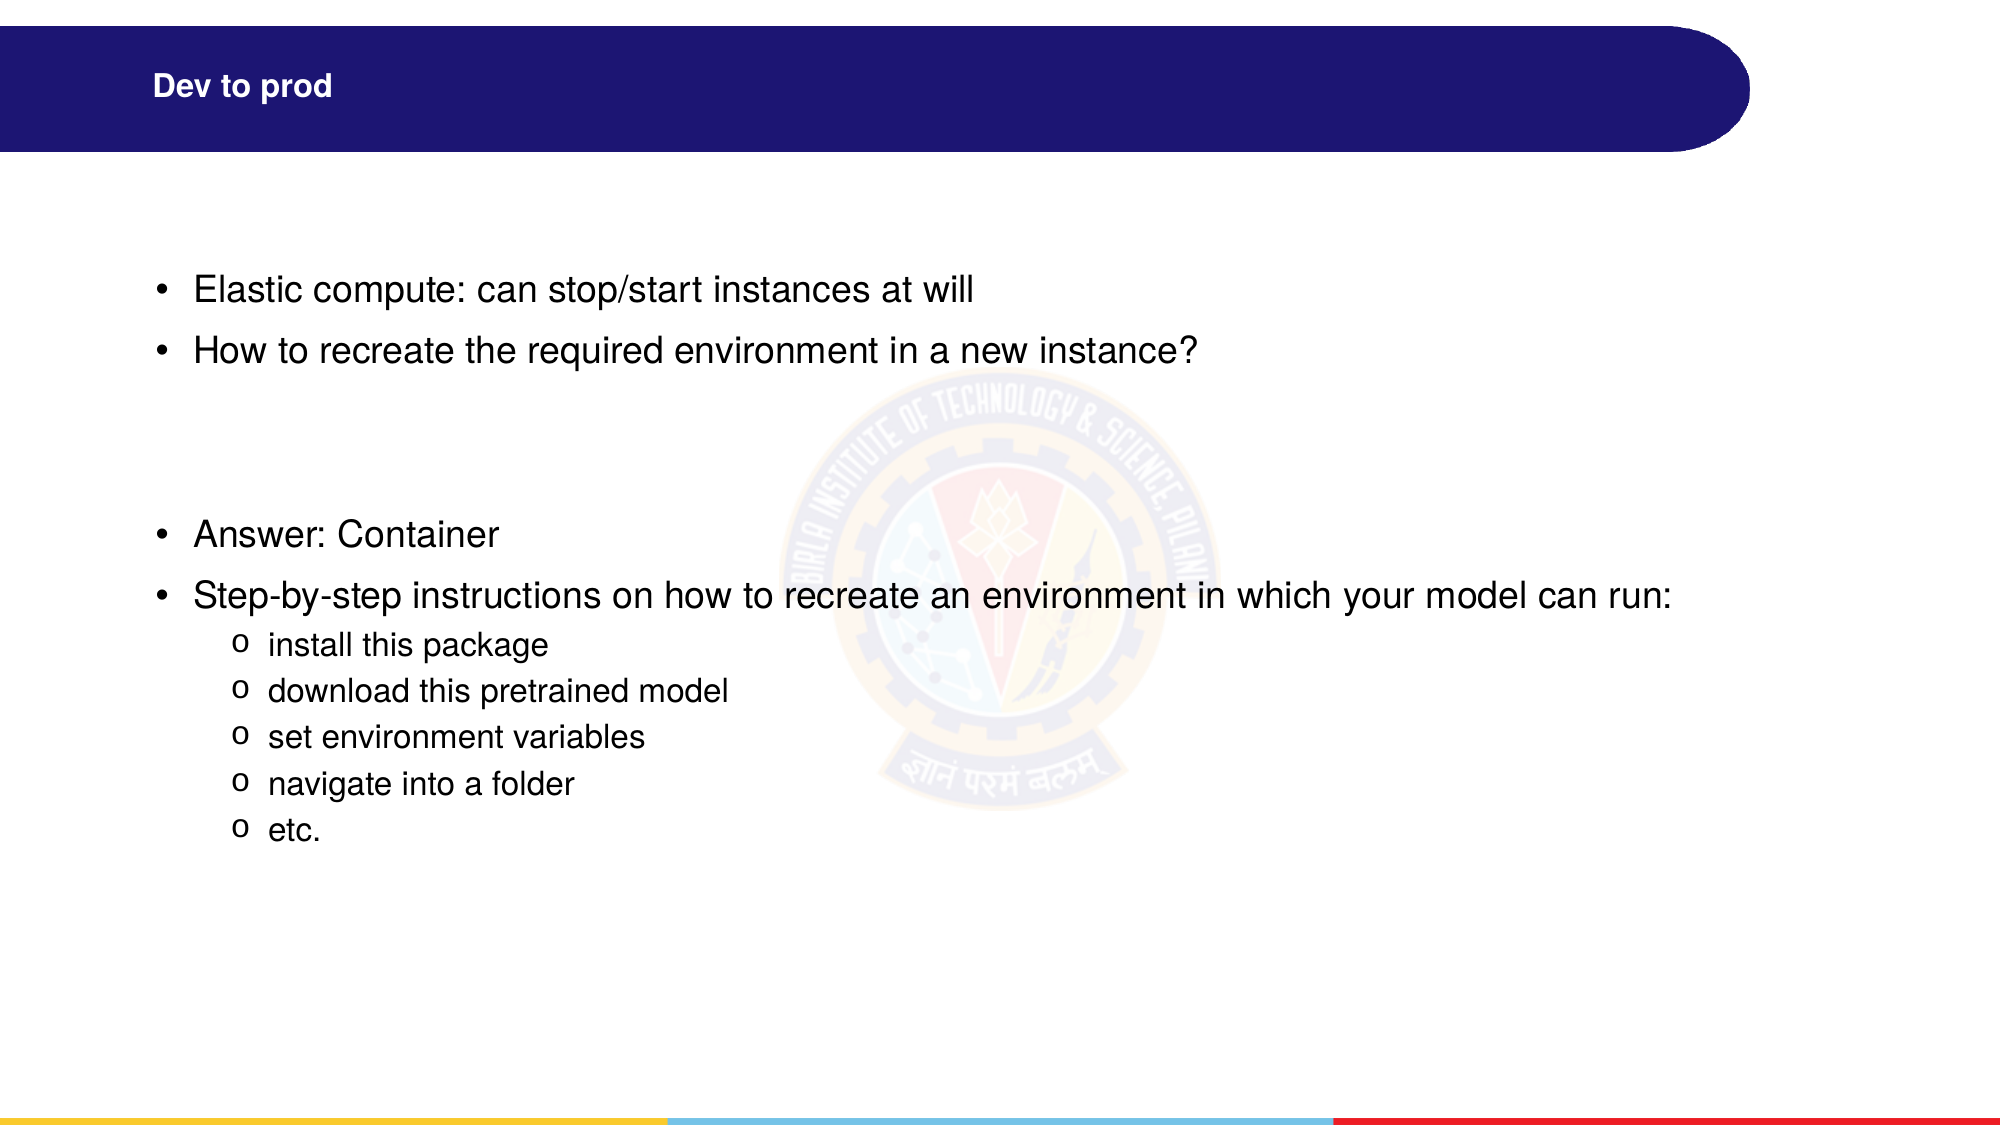

# Dev to prod

Elastic compute: can stop/start instances at will
How to recreate the required environment in a new instance?

Answer: Container
Step-by-step instructions on how to recreate an environment in which your model can run:
install this package
download this pretrained model
set environment variables
navigate into a folder
etc.